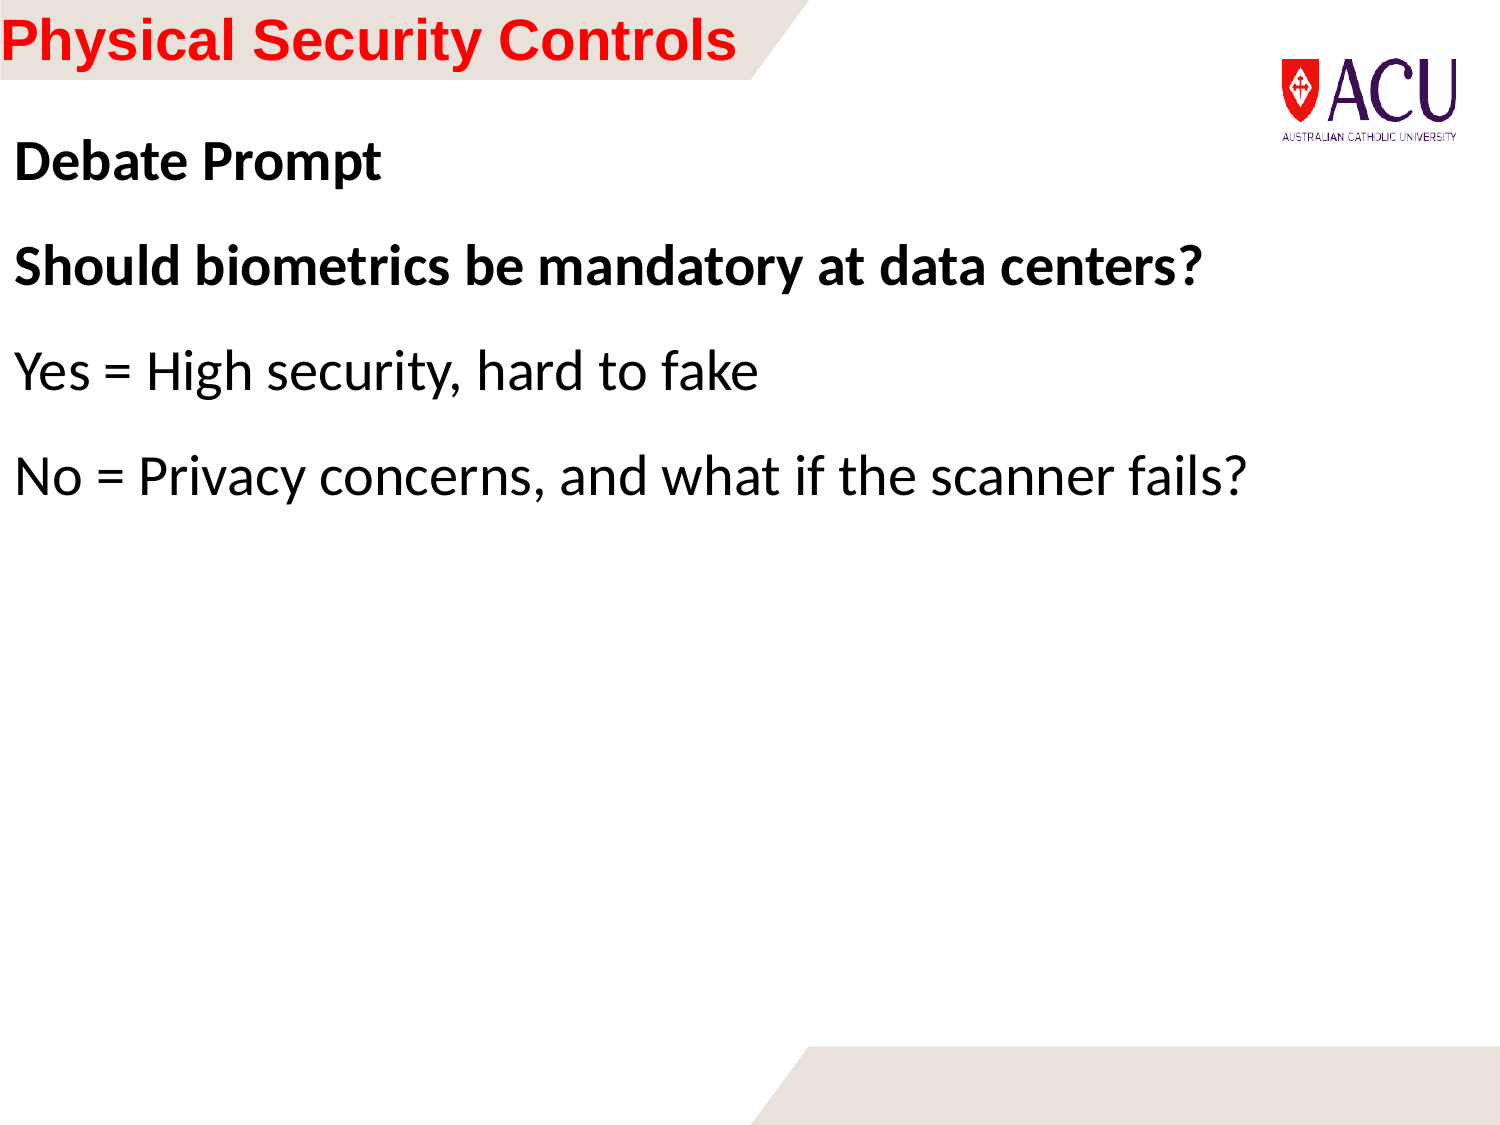

# Physical Security Controls
Debate Prompt
Should biometrics be mandatory at data centers?
Yes = High security, hard to fake
No = Privacy concerns, and what if the scanner fails?